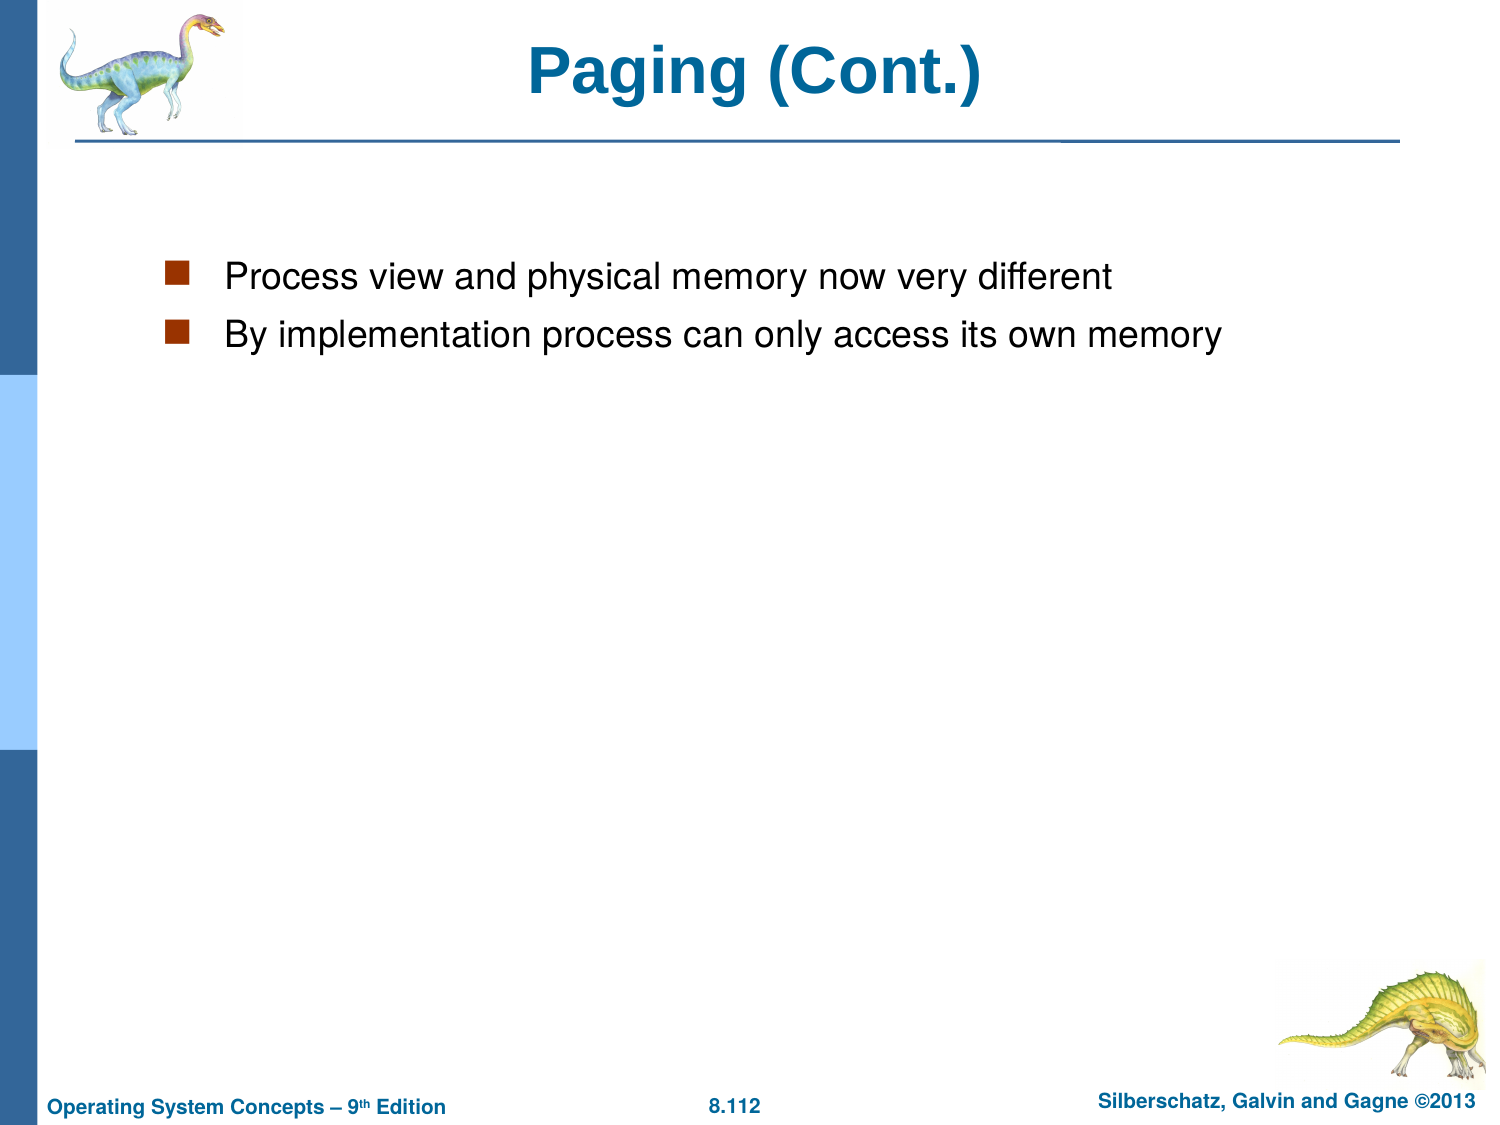

# Paging (Cont.)

Process view and physical memory now very different
By implementation process can only access its own memory